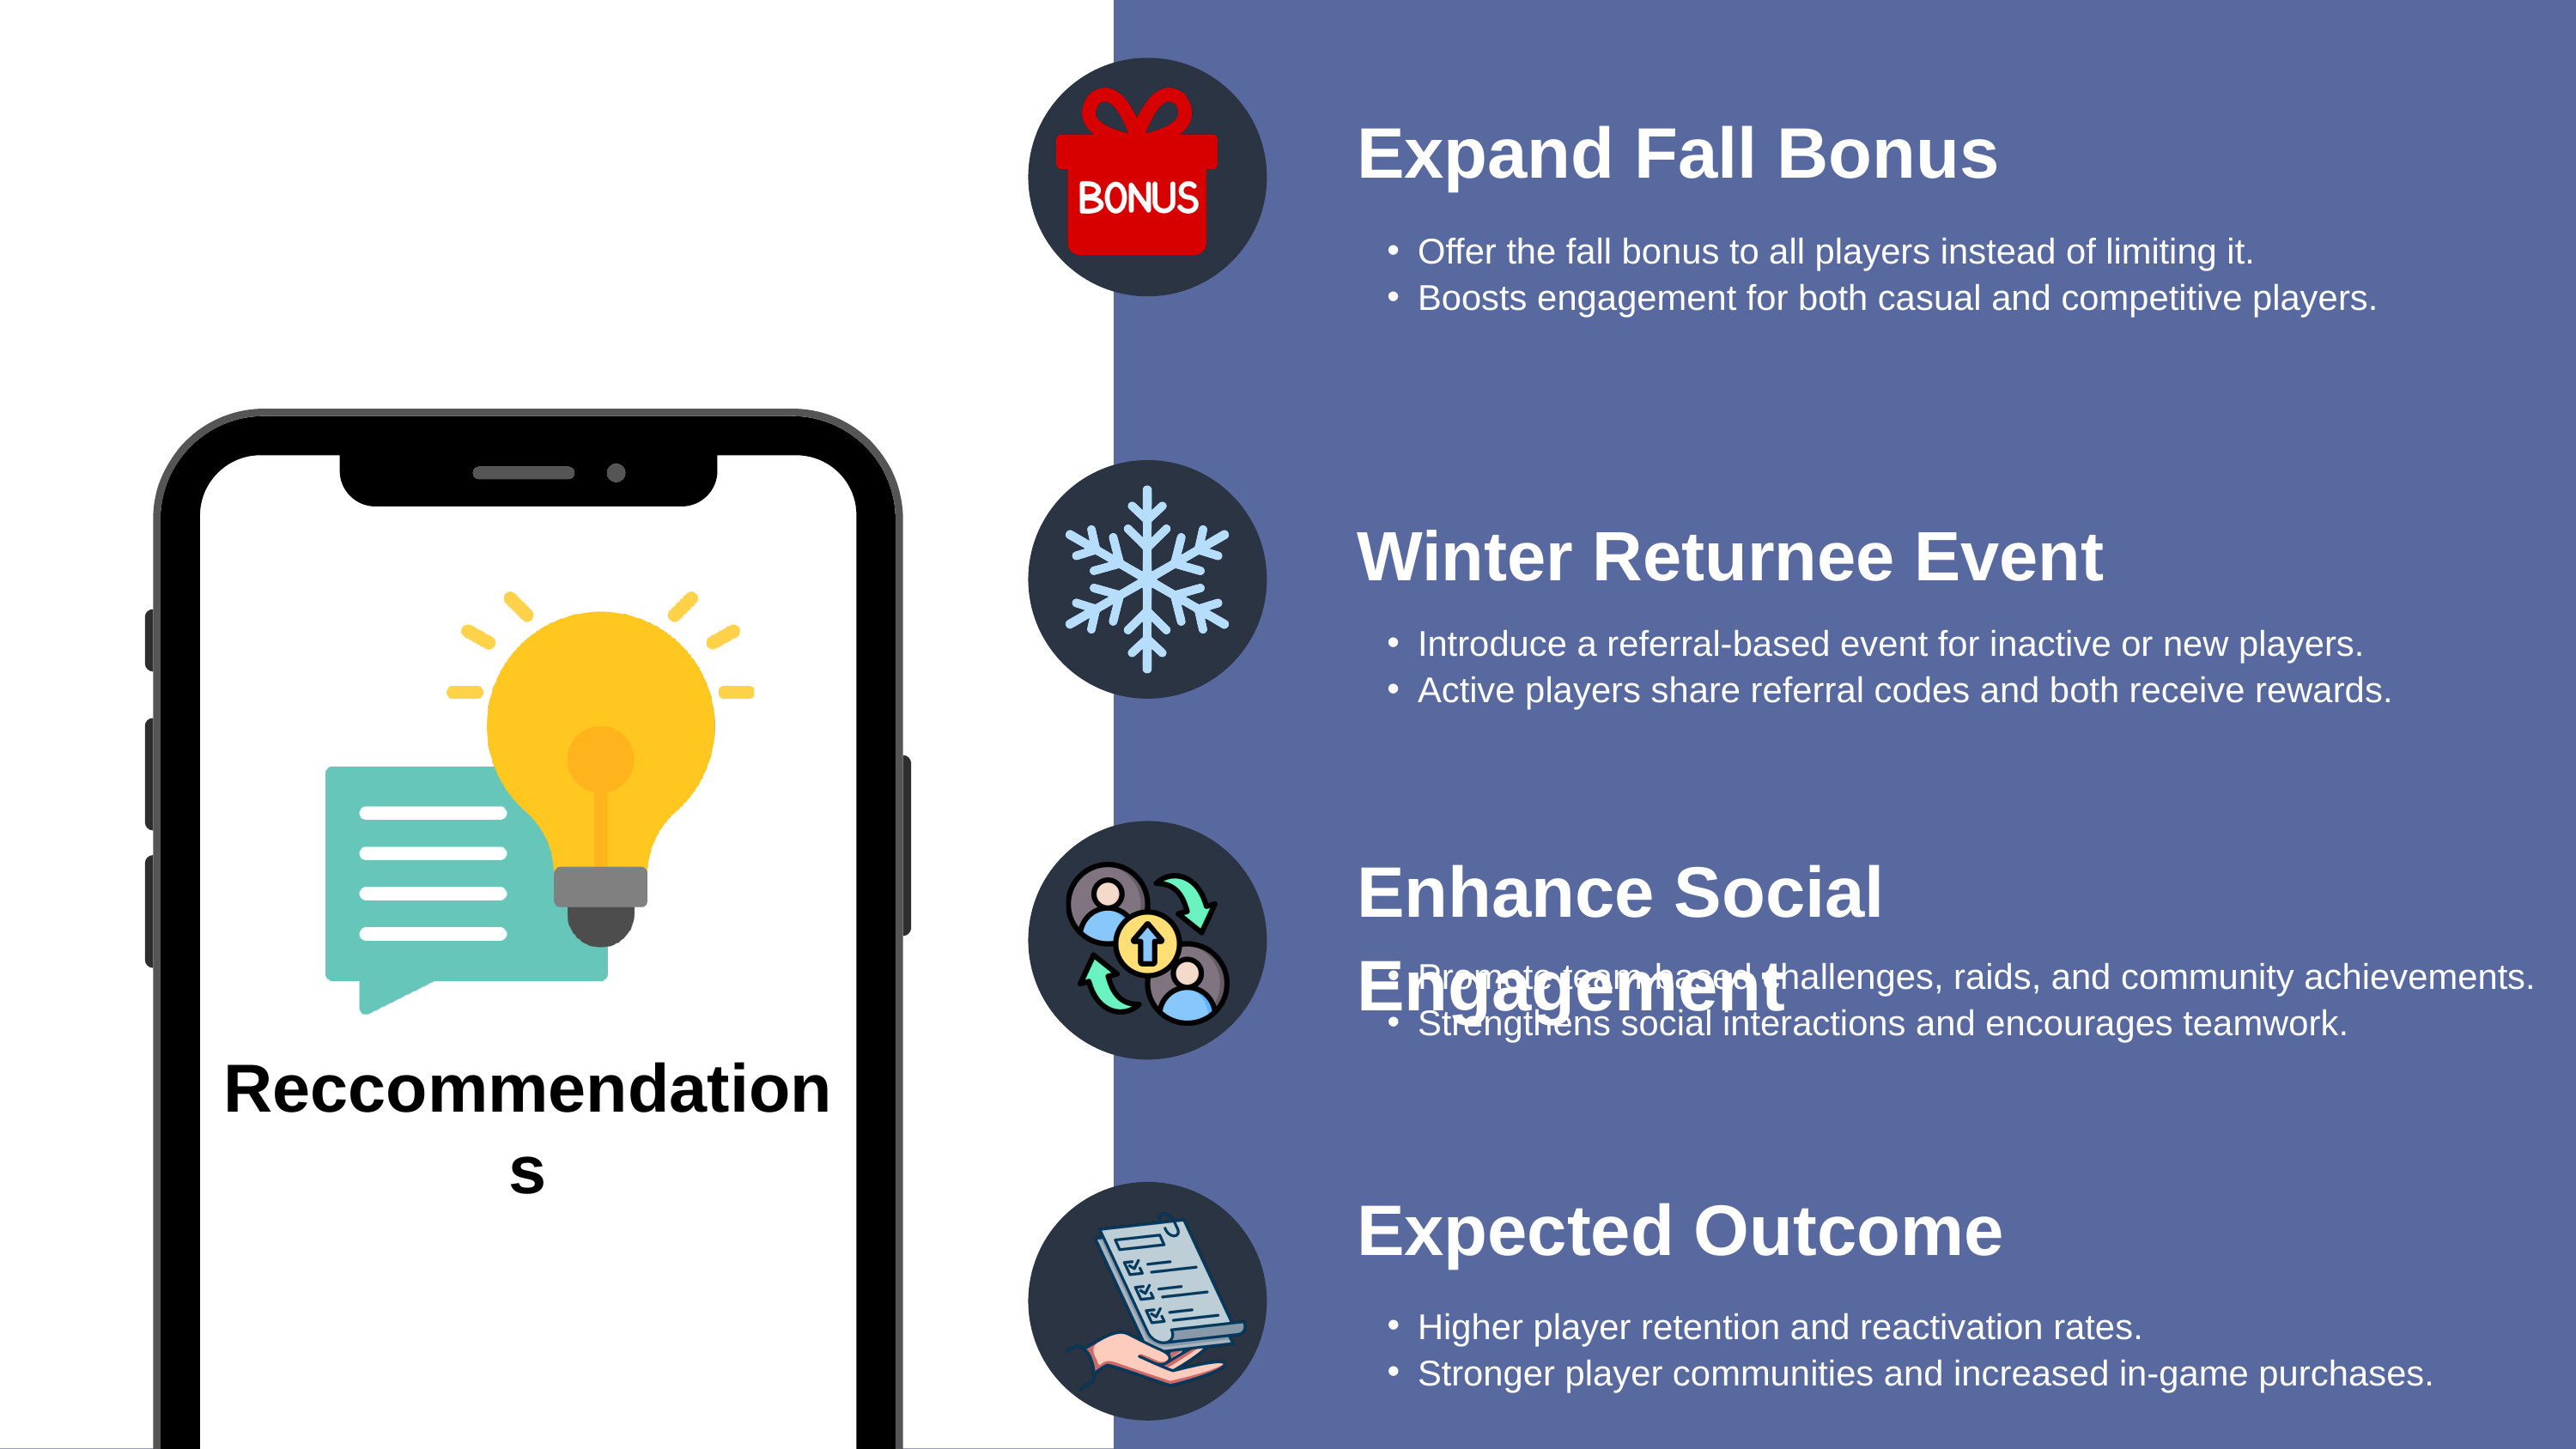

Expand Fall Bonus
Offer the fall bonus to all players instead of limiting it.
Boosts engagement for both casual and competitive players.

Winter Returnee Event

Introduce a referral-based event for inactive or new players.
Active players share referral codes and both receive rewards.

Enhance Social Engagement

Promote team-based challenges, raids, and community achievements.
Strengthens social interactions and encourages teamwork.

Reccommendations
Expected Outcome

Higher player retention and reactivation rates.
Stronger player communities and increased in-game purchases.